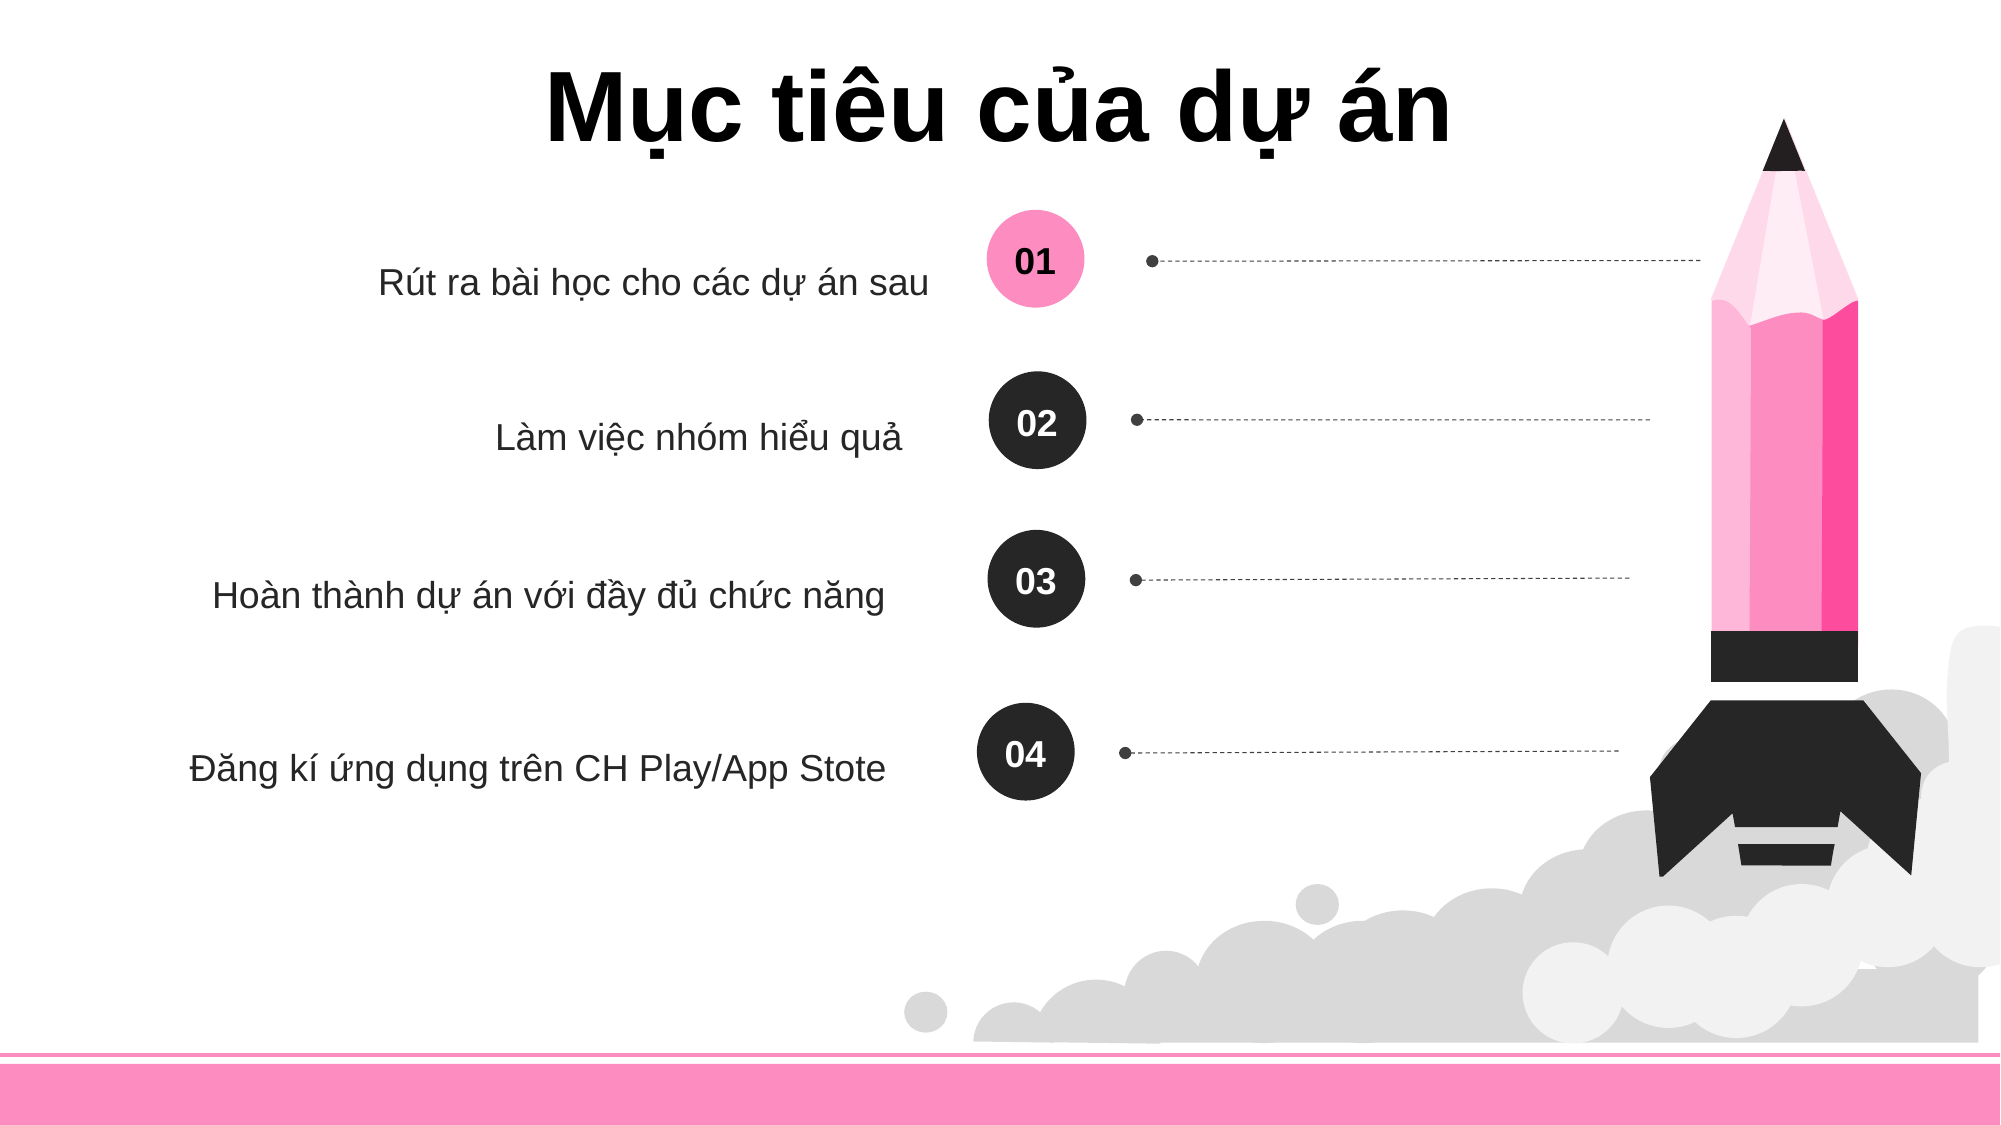

Mục tiêu của dự án

Rút ra bài học cho các dự án sau

01
Làm việc nhóm hiểu quả

02
Hoàn thành dự án với đầy đủ chức năng

03

Đăng kí ứng dụng trên CH Play/App Stote

04